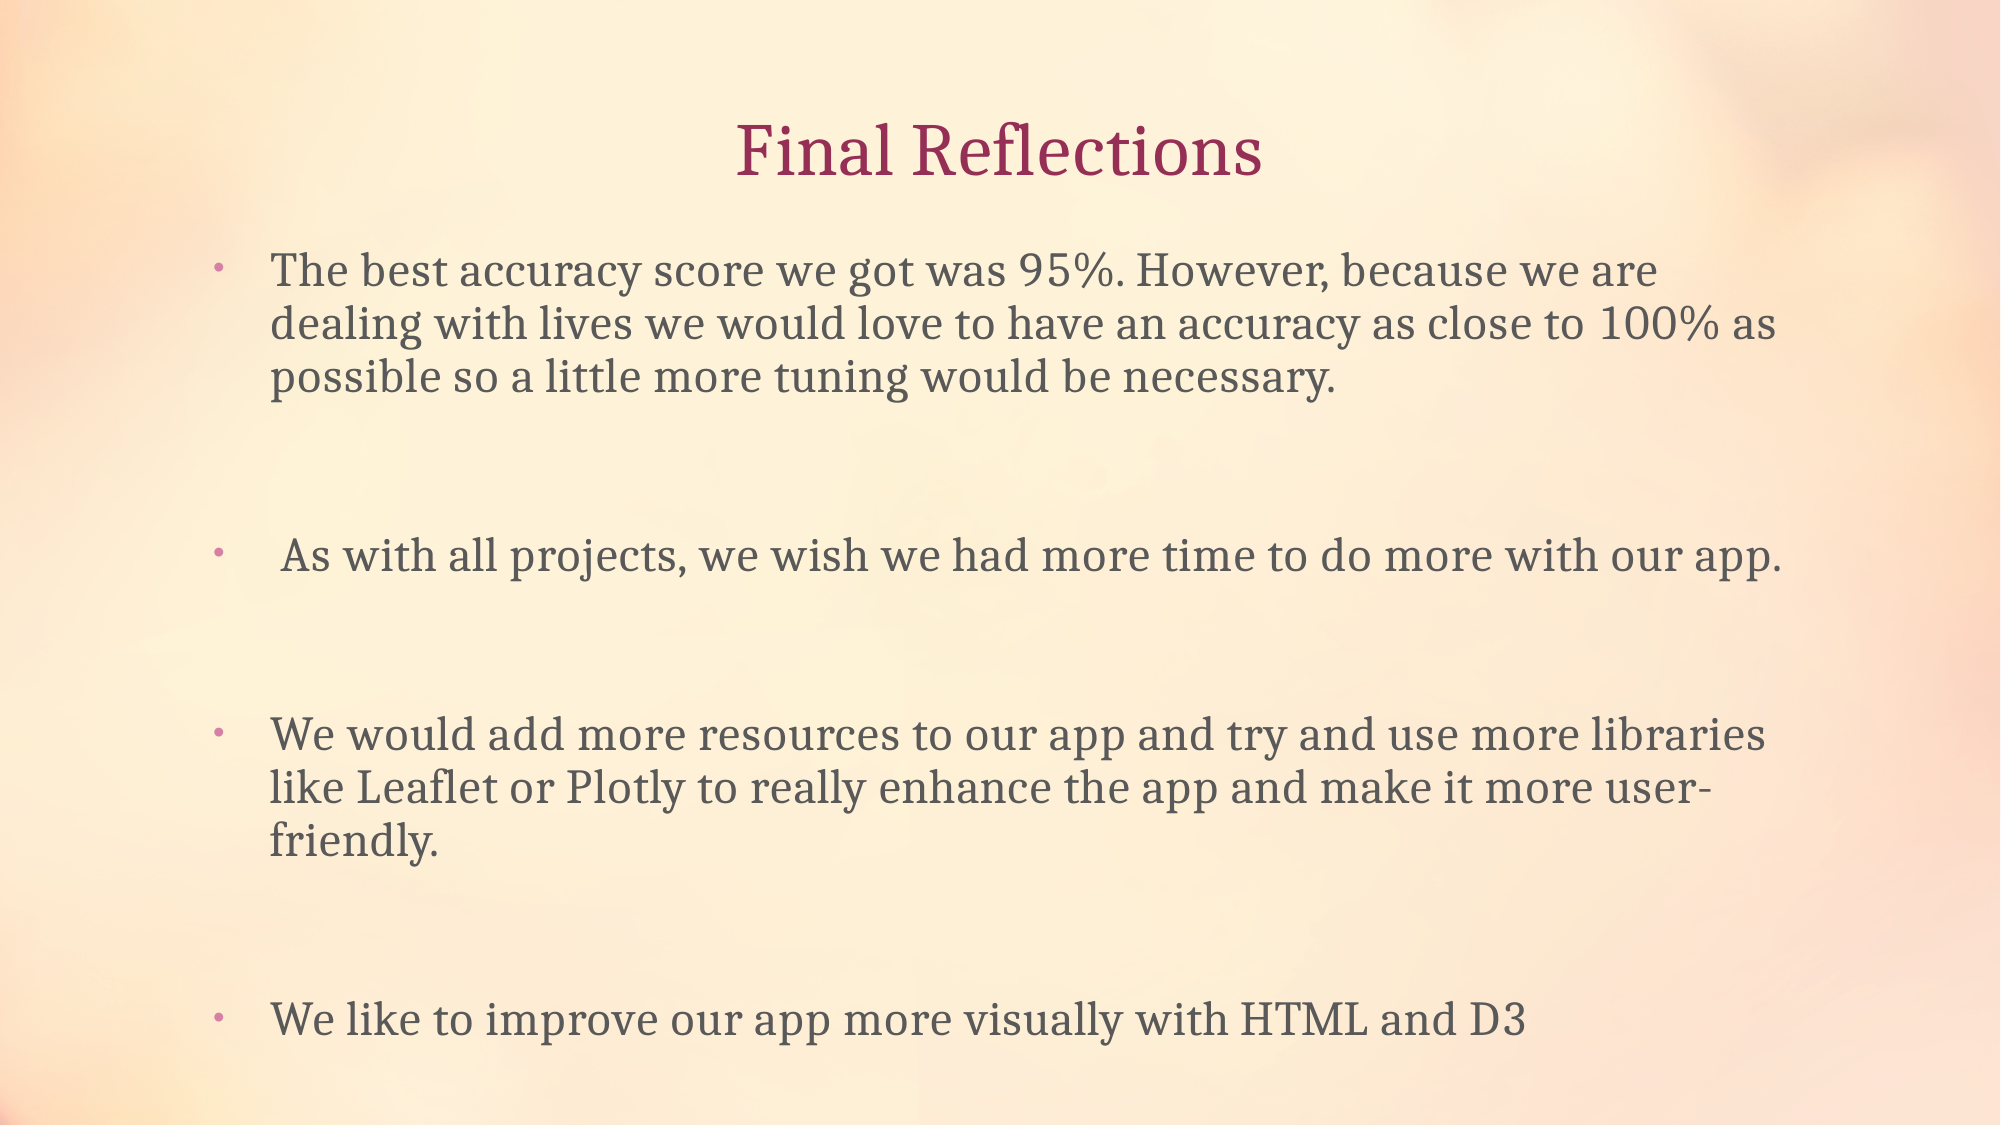

# Final Reflections
The best accuracy score we got was 95%. However, because we are dealing with lives we would love to have an accuracy as close to 100% as possible so a little more tuning would be necessary.

 As with all projects, we wish we had more time to do more with our app.

We would add more resources to our app and try and use more libraries like Leaflet or Plotly to really enhance the app and make it more user-friendly.

We like to improve our app more visually with HTML and D3